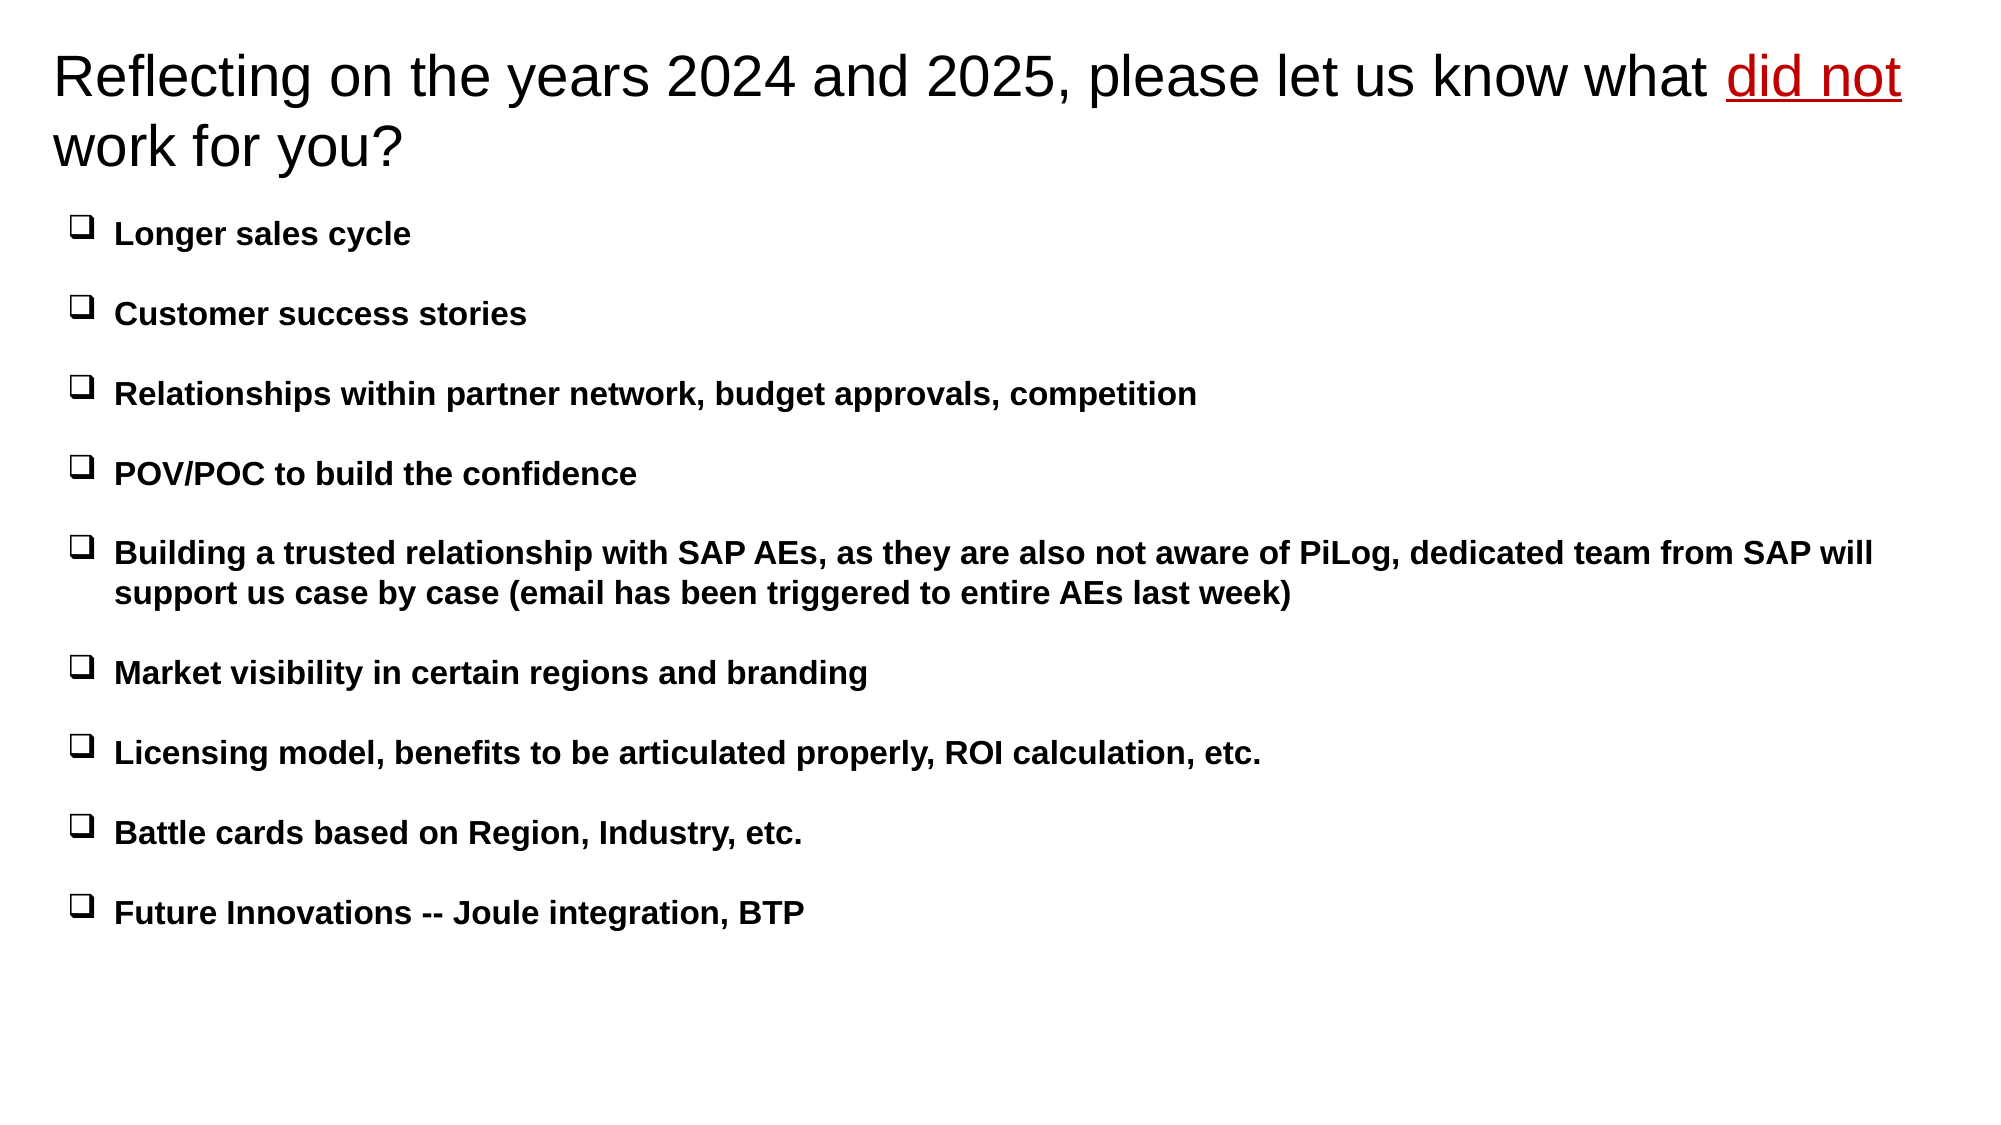

Reflecting on the years 2024 and 2025, please let us know what did not work for you?
Longer sales cycle

Customer success stories

Relationships within partner network, budget approvals, competition

POV/POC to build the confidence

Building a trusted relationship with SAP AEs, as they are also not aware of PiLog, dedicated team from SAP will support us case by case (email has been triggered to entire AEs last week)

Market visibility in certain regions and branding

Licensing model, benefits to be articulated properly, ROI calculation, etc.

Battle cards based on Region, Industry, etc.

Future Innovations -- Joule integration, BTP